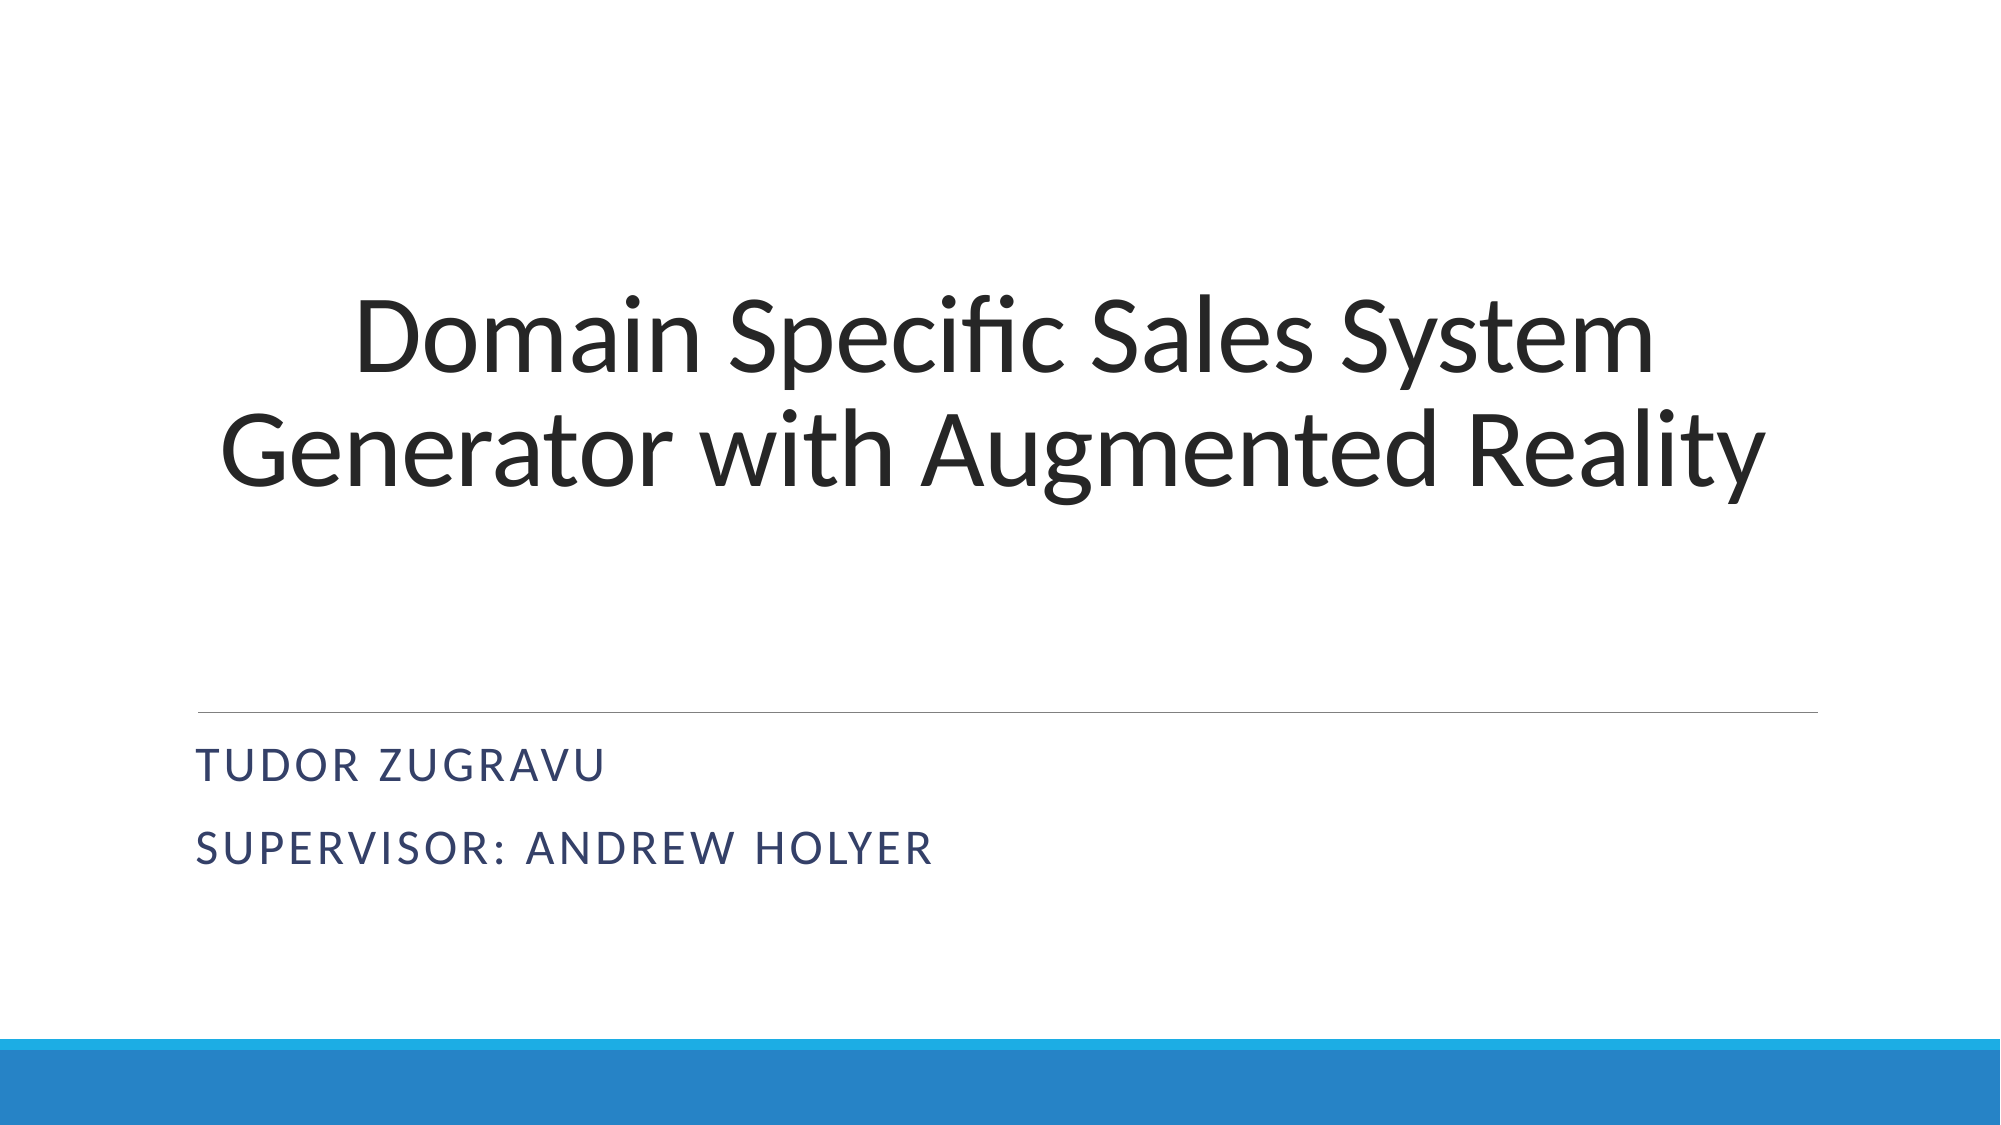

# Domain Specific Sales System Generator with Augmented Reality
Tudor Zugravu
Supervisor: Andrew Holyer